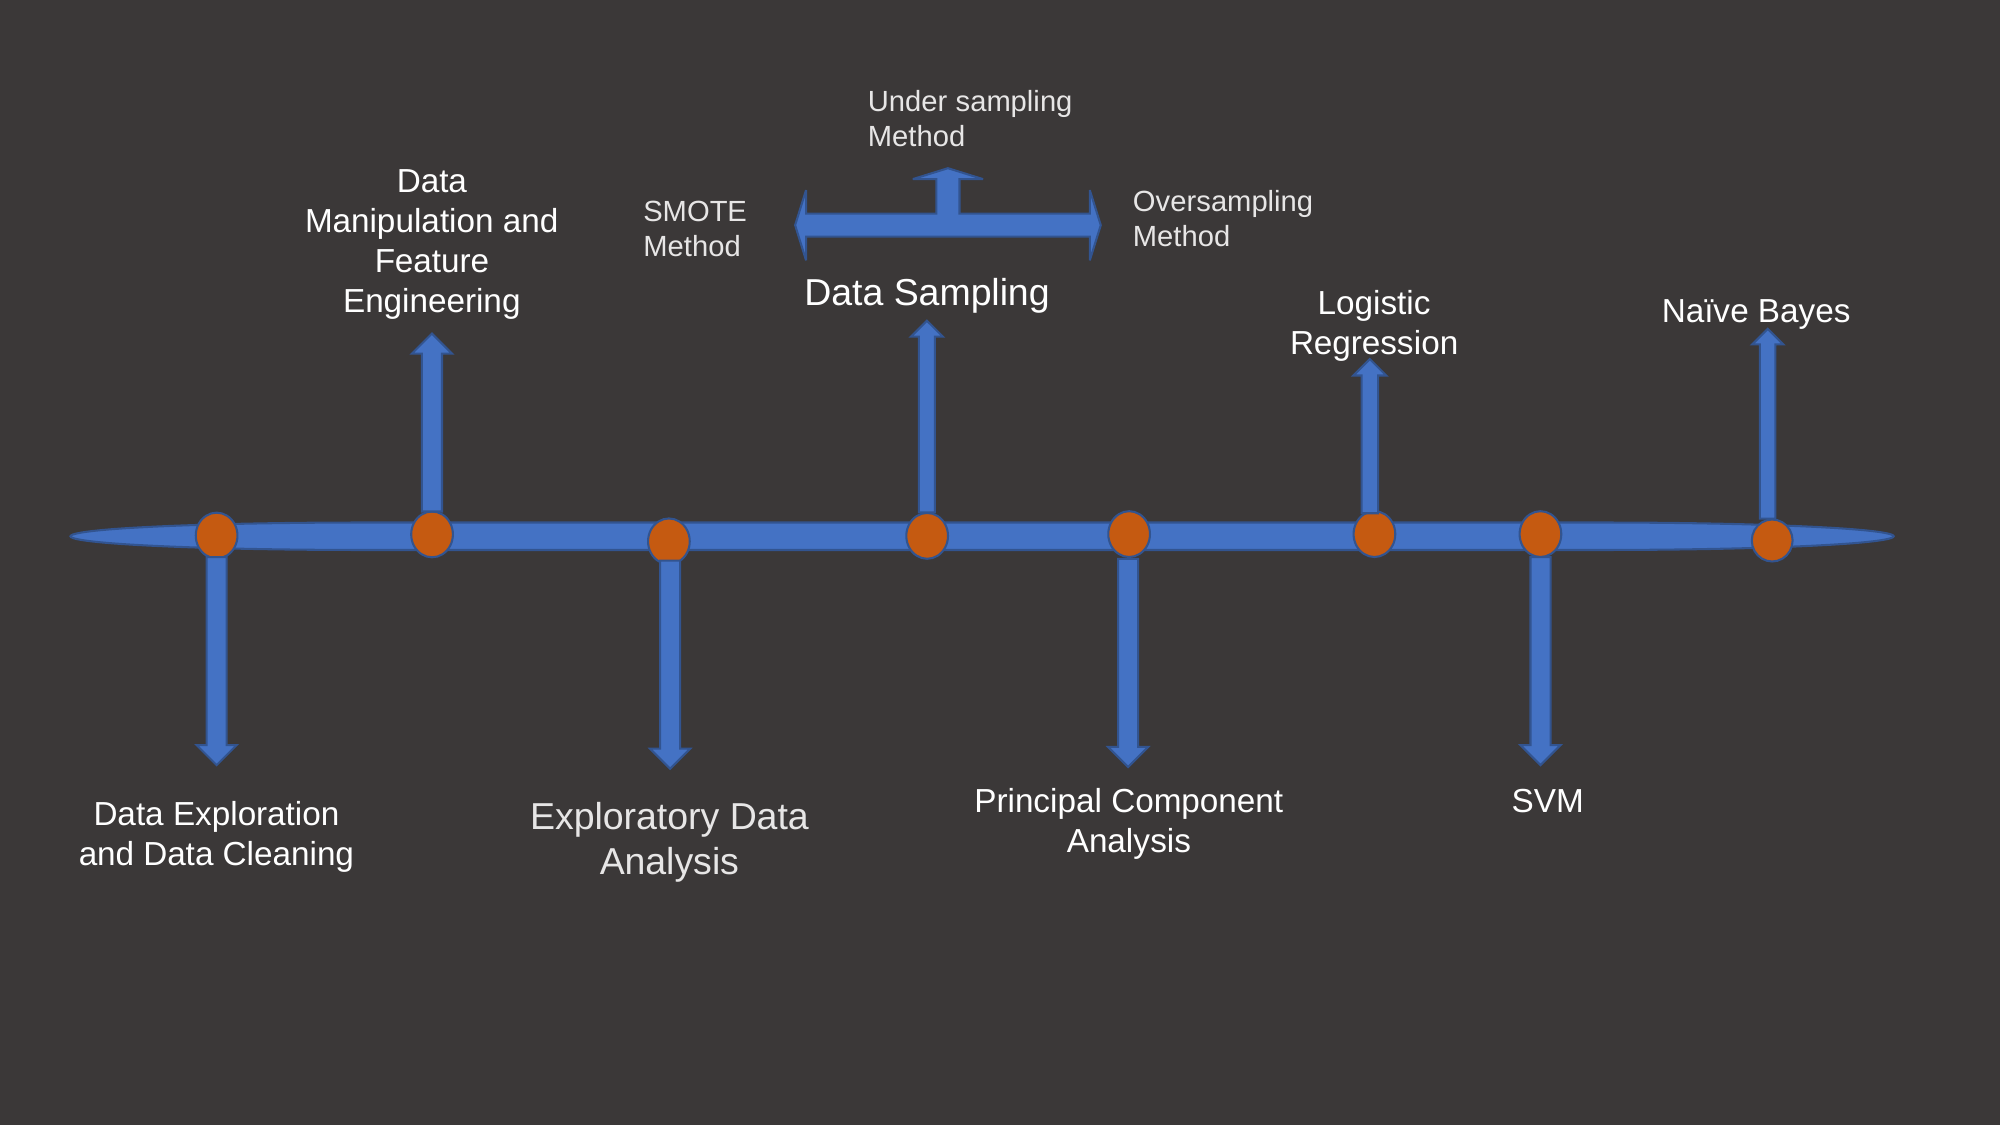

Under sampling
Method

Data Manipulation and Feature Engineering

Oversampling Method
SMOTE Method
Data Sampling
Logistic Regression
Naïve Bayes

SVM
Principal Component Analysis
Exploratory Data Analysis
Data Exploration and Data Cleaning